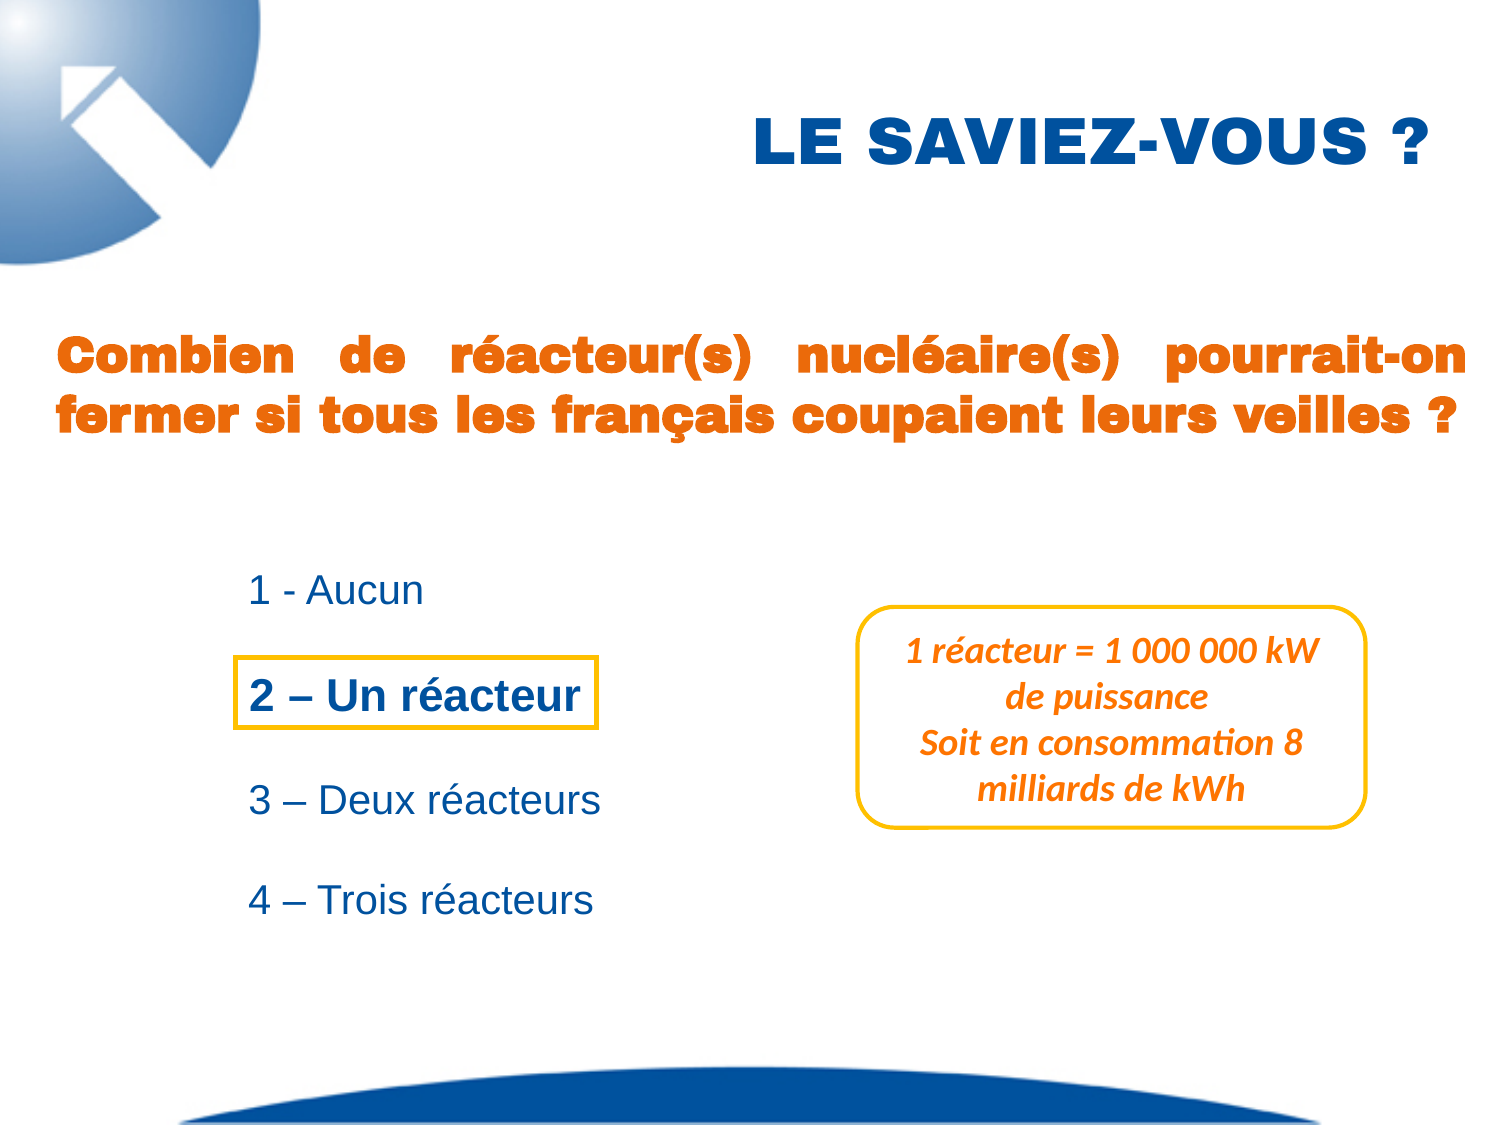

# Le saviez-vous ?
Combien de réacteur(s) nucléaire(s) pourrait-on fermer si tous les français coupaient leurs veilles ?
1 - Aucun
1 réacteur = 1 000 000 kW de puissance
Soit en consommation 8 milliards de kWh
2 – Un réacteur
3 – Deux réacteurs
4 – Trois réacteurs